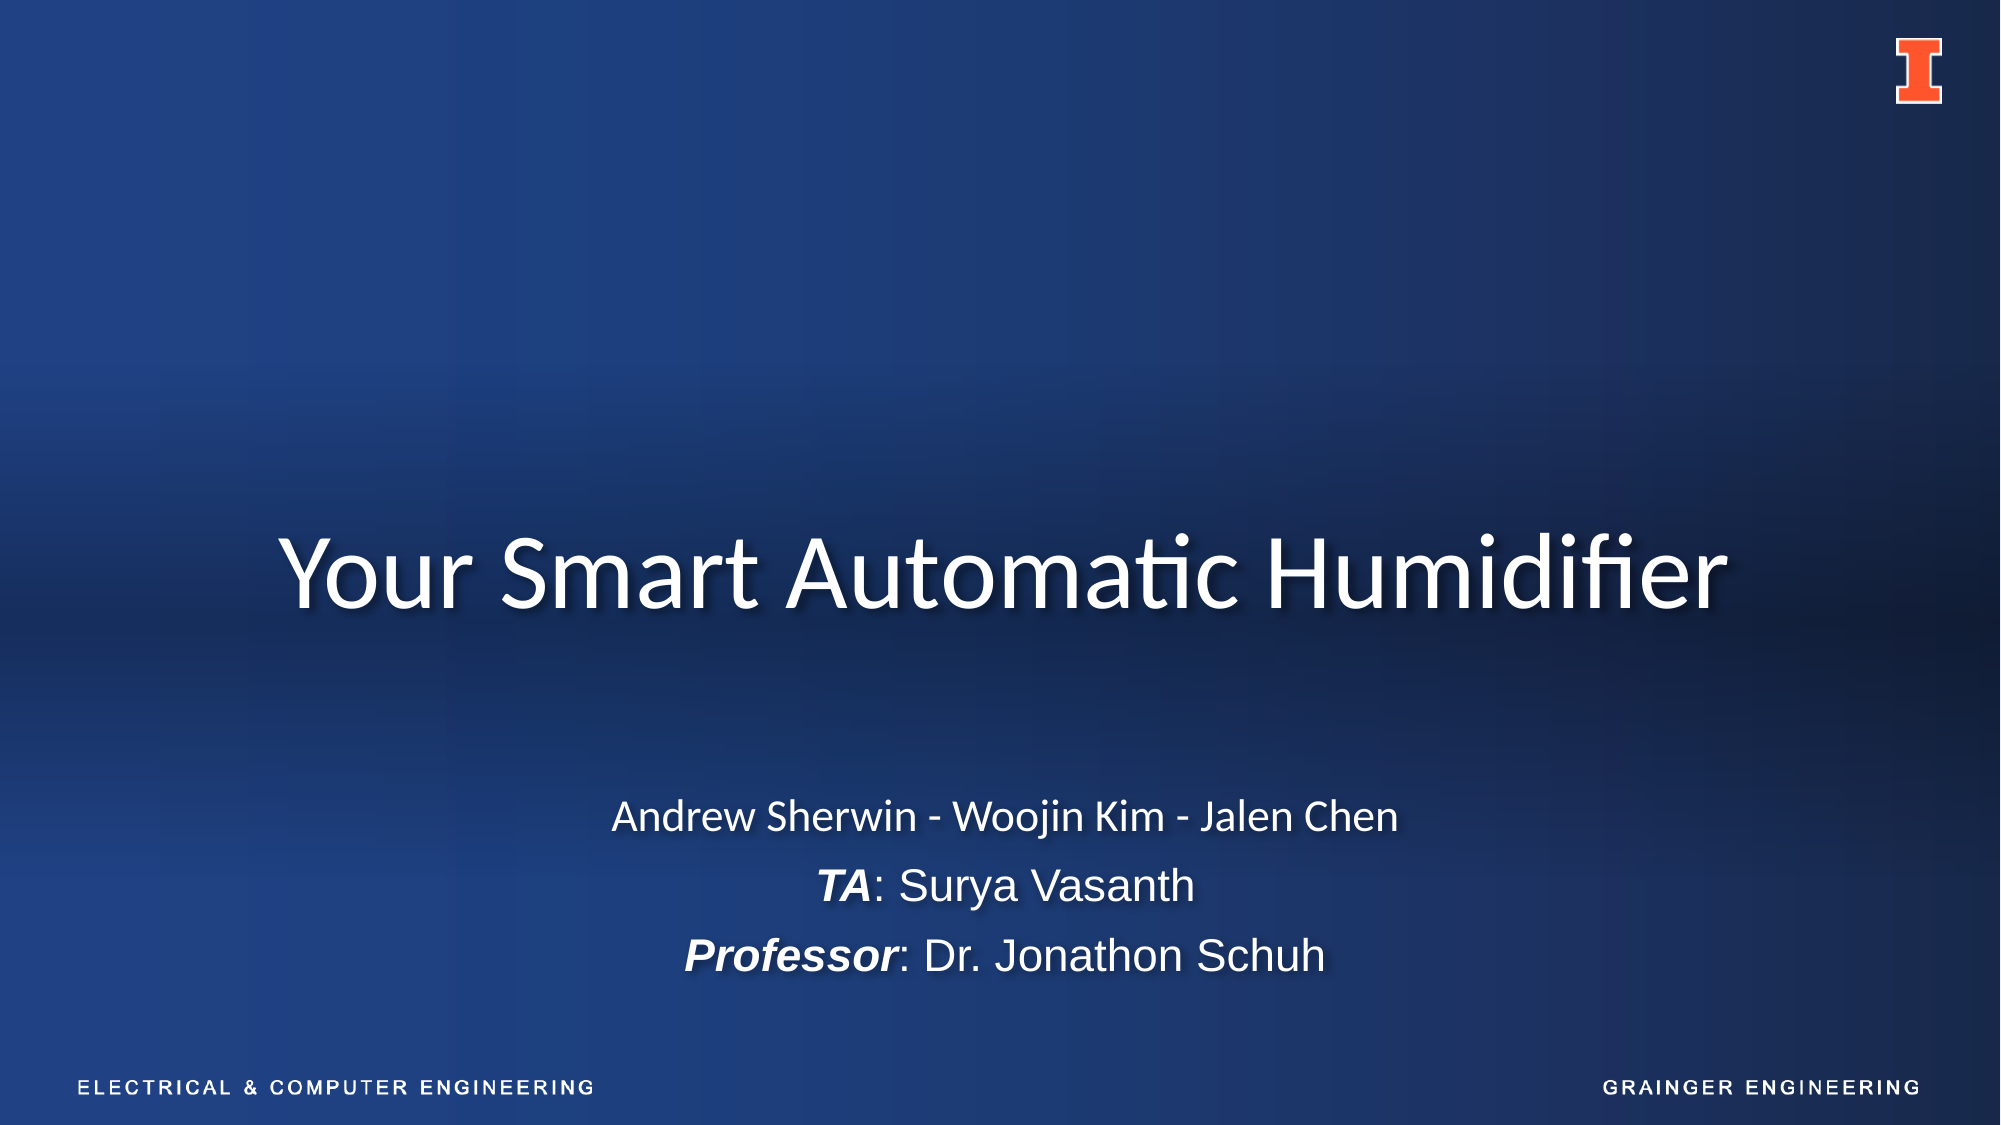

# Your Smart Automatic Humidifier

Andrew Sherwin - Woojin Kim - Jalen Chen
TA: Surya Vasanth
Professor: Dr. Jonathon Schuh